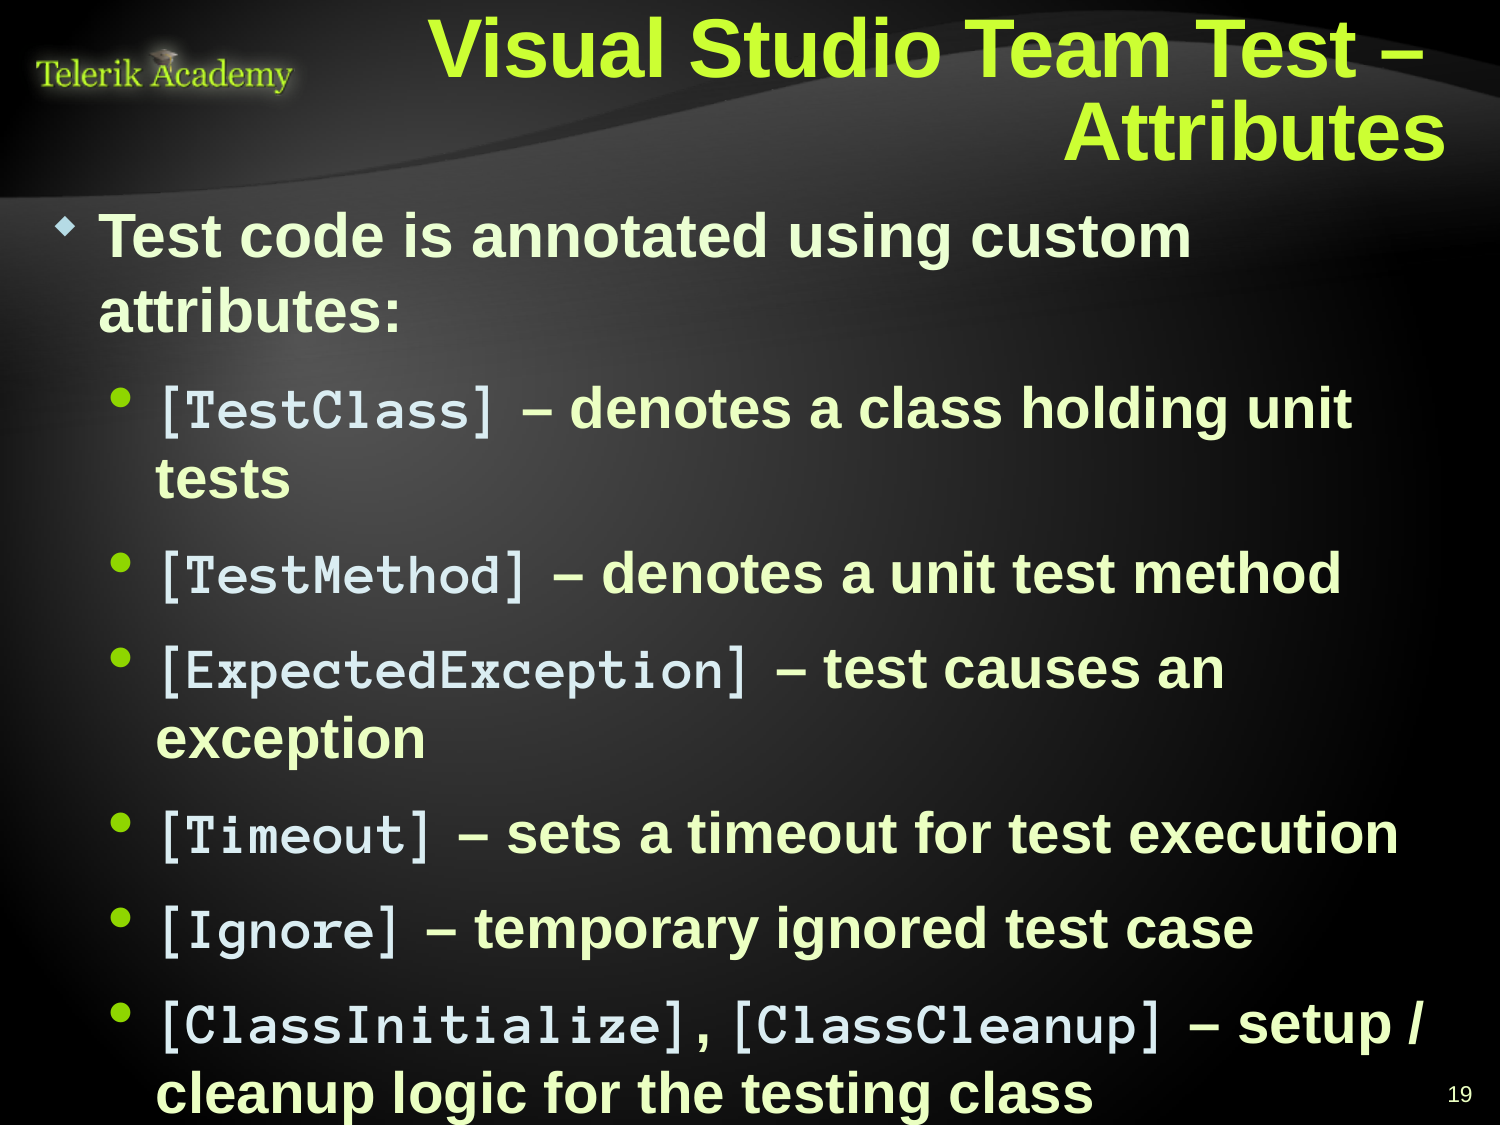

# Visual Studio Team Test –  Attributes
Test code is annotated using custom attributes:
[TestClass] – denotes a class holding unit tests
[TestMethod] – denotes a unit test method
[ExpectedException] – test causes an exception
[Timeout] – sets a timeout for test execution
[Ignore] – temporary ignored test case
[ClassInitialize], [ClassCleanup] – setup / cleanup logic for the testing class
[TestInitialize], [TestCleanup] – setup / cleanup logic for each test case

19